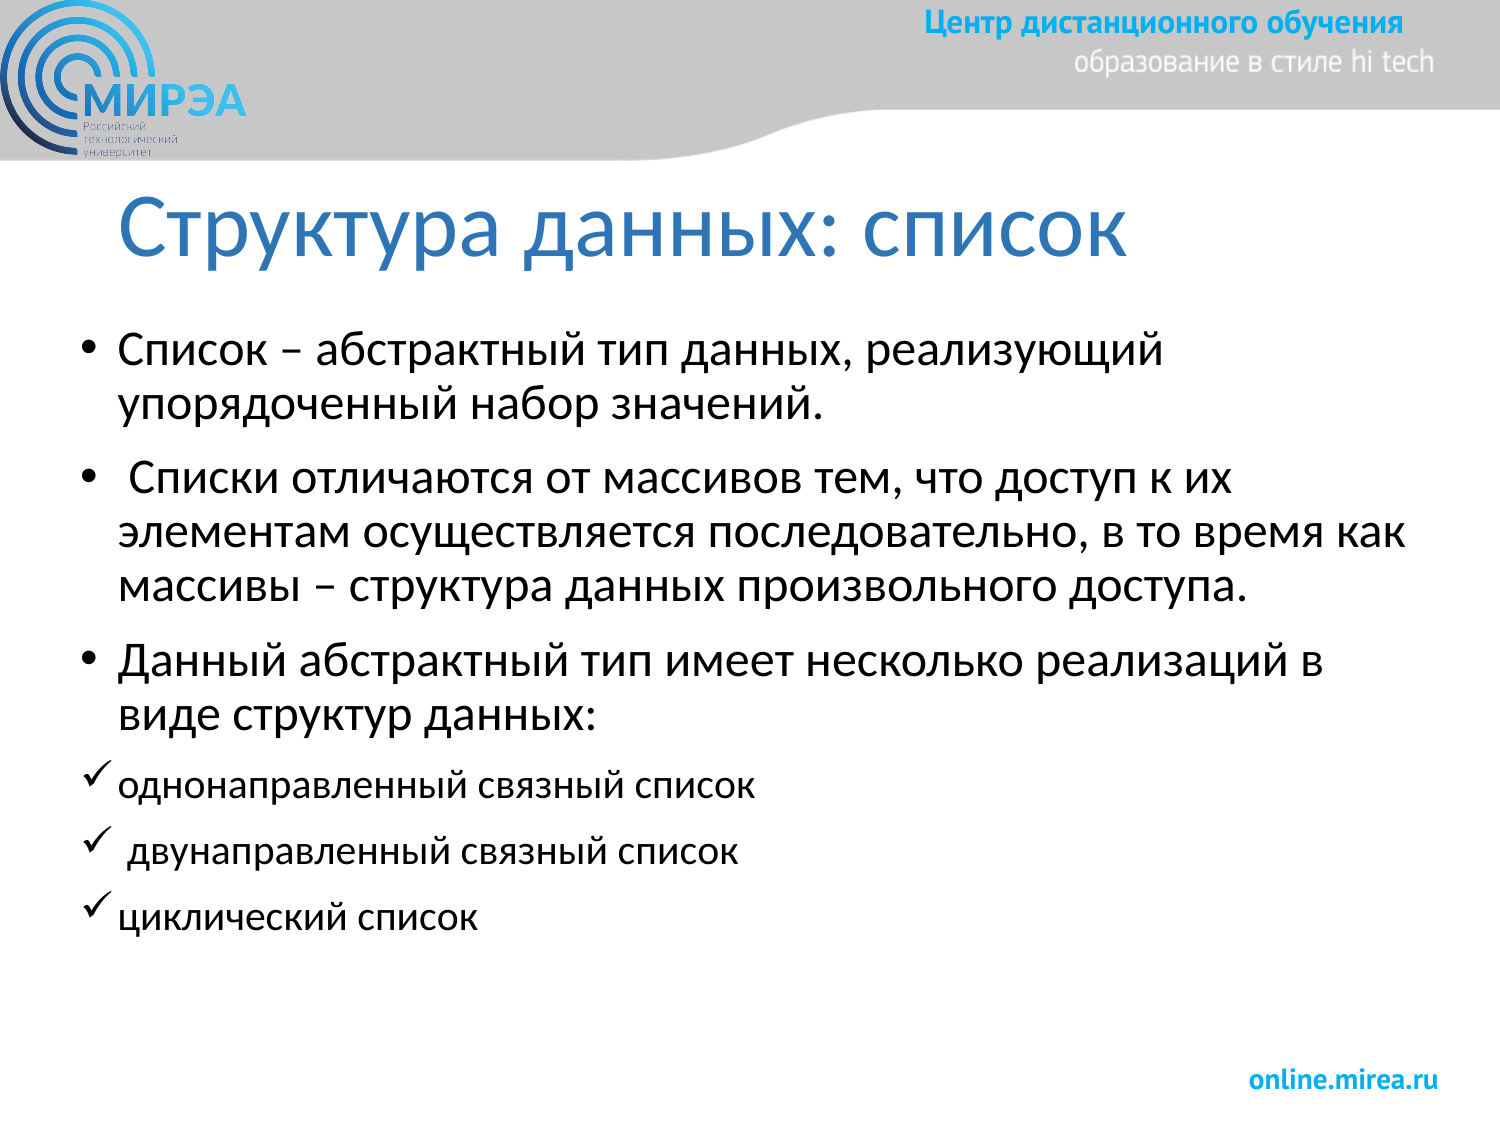

# Структура данных: список
Список – абстрактный тип данных, реализующий упорядоченный набор значений.
 Списки отличаются от массивов тем, что доступ к их элементам осуществляется последовательно, в то время как массивы – структура данных произвольного доступа.
Данный абстрактный тип имеет несколько реализаций в виде структур данных:
однонаправленный связный список
 двунаправленный связный список
циклический список